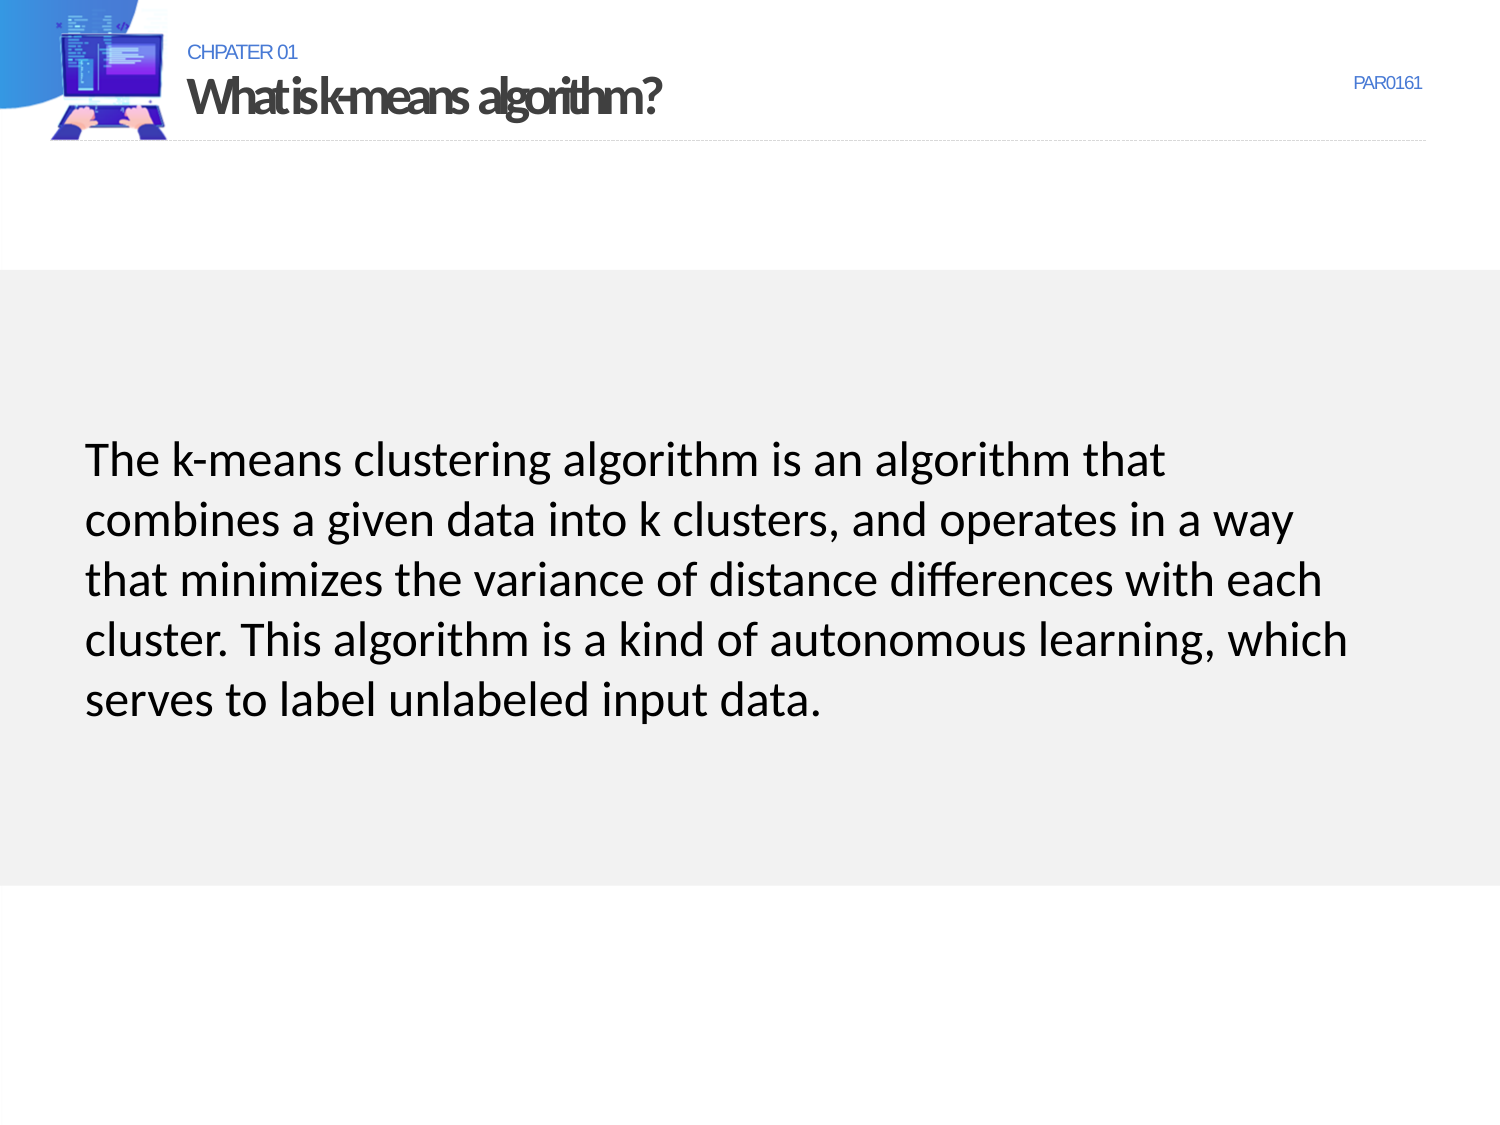

CHPATER 01
# What is k-means algorithm?
PAR0161

The k-means clustering algorithm is an algorithm that combines a given data into k clusters, and operates in a way that minimizes the variance of distance differences with each cluster. This algorithm is a kind of autonomous learning, which serves to label unlabeled input data.